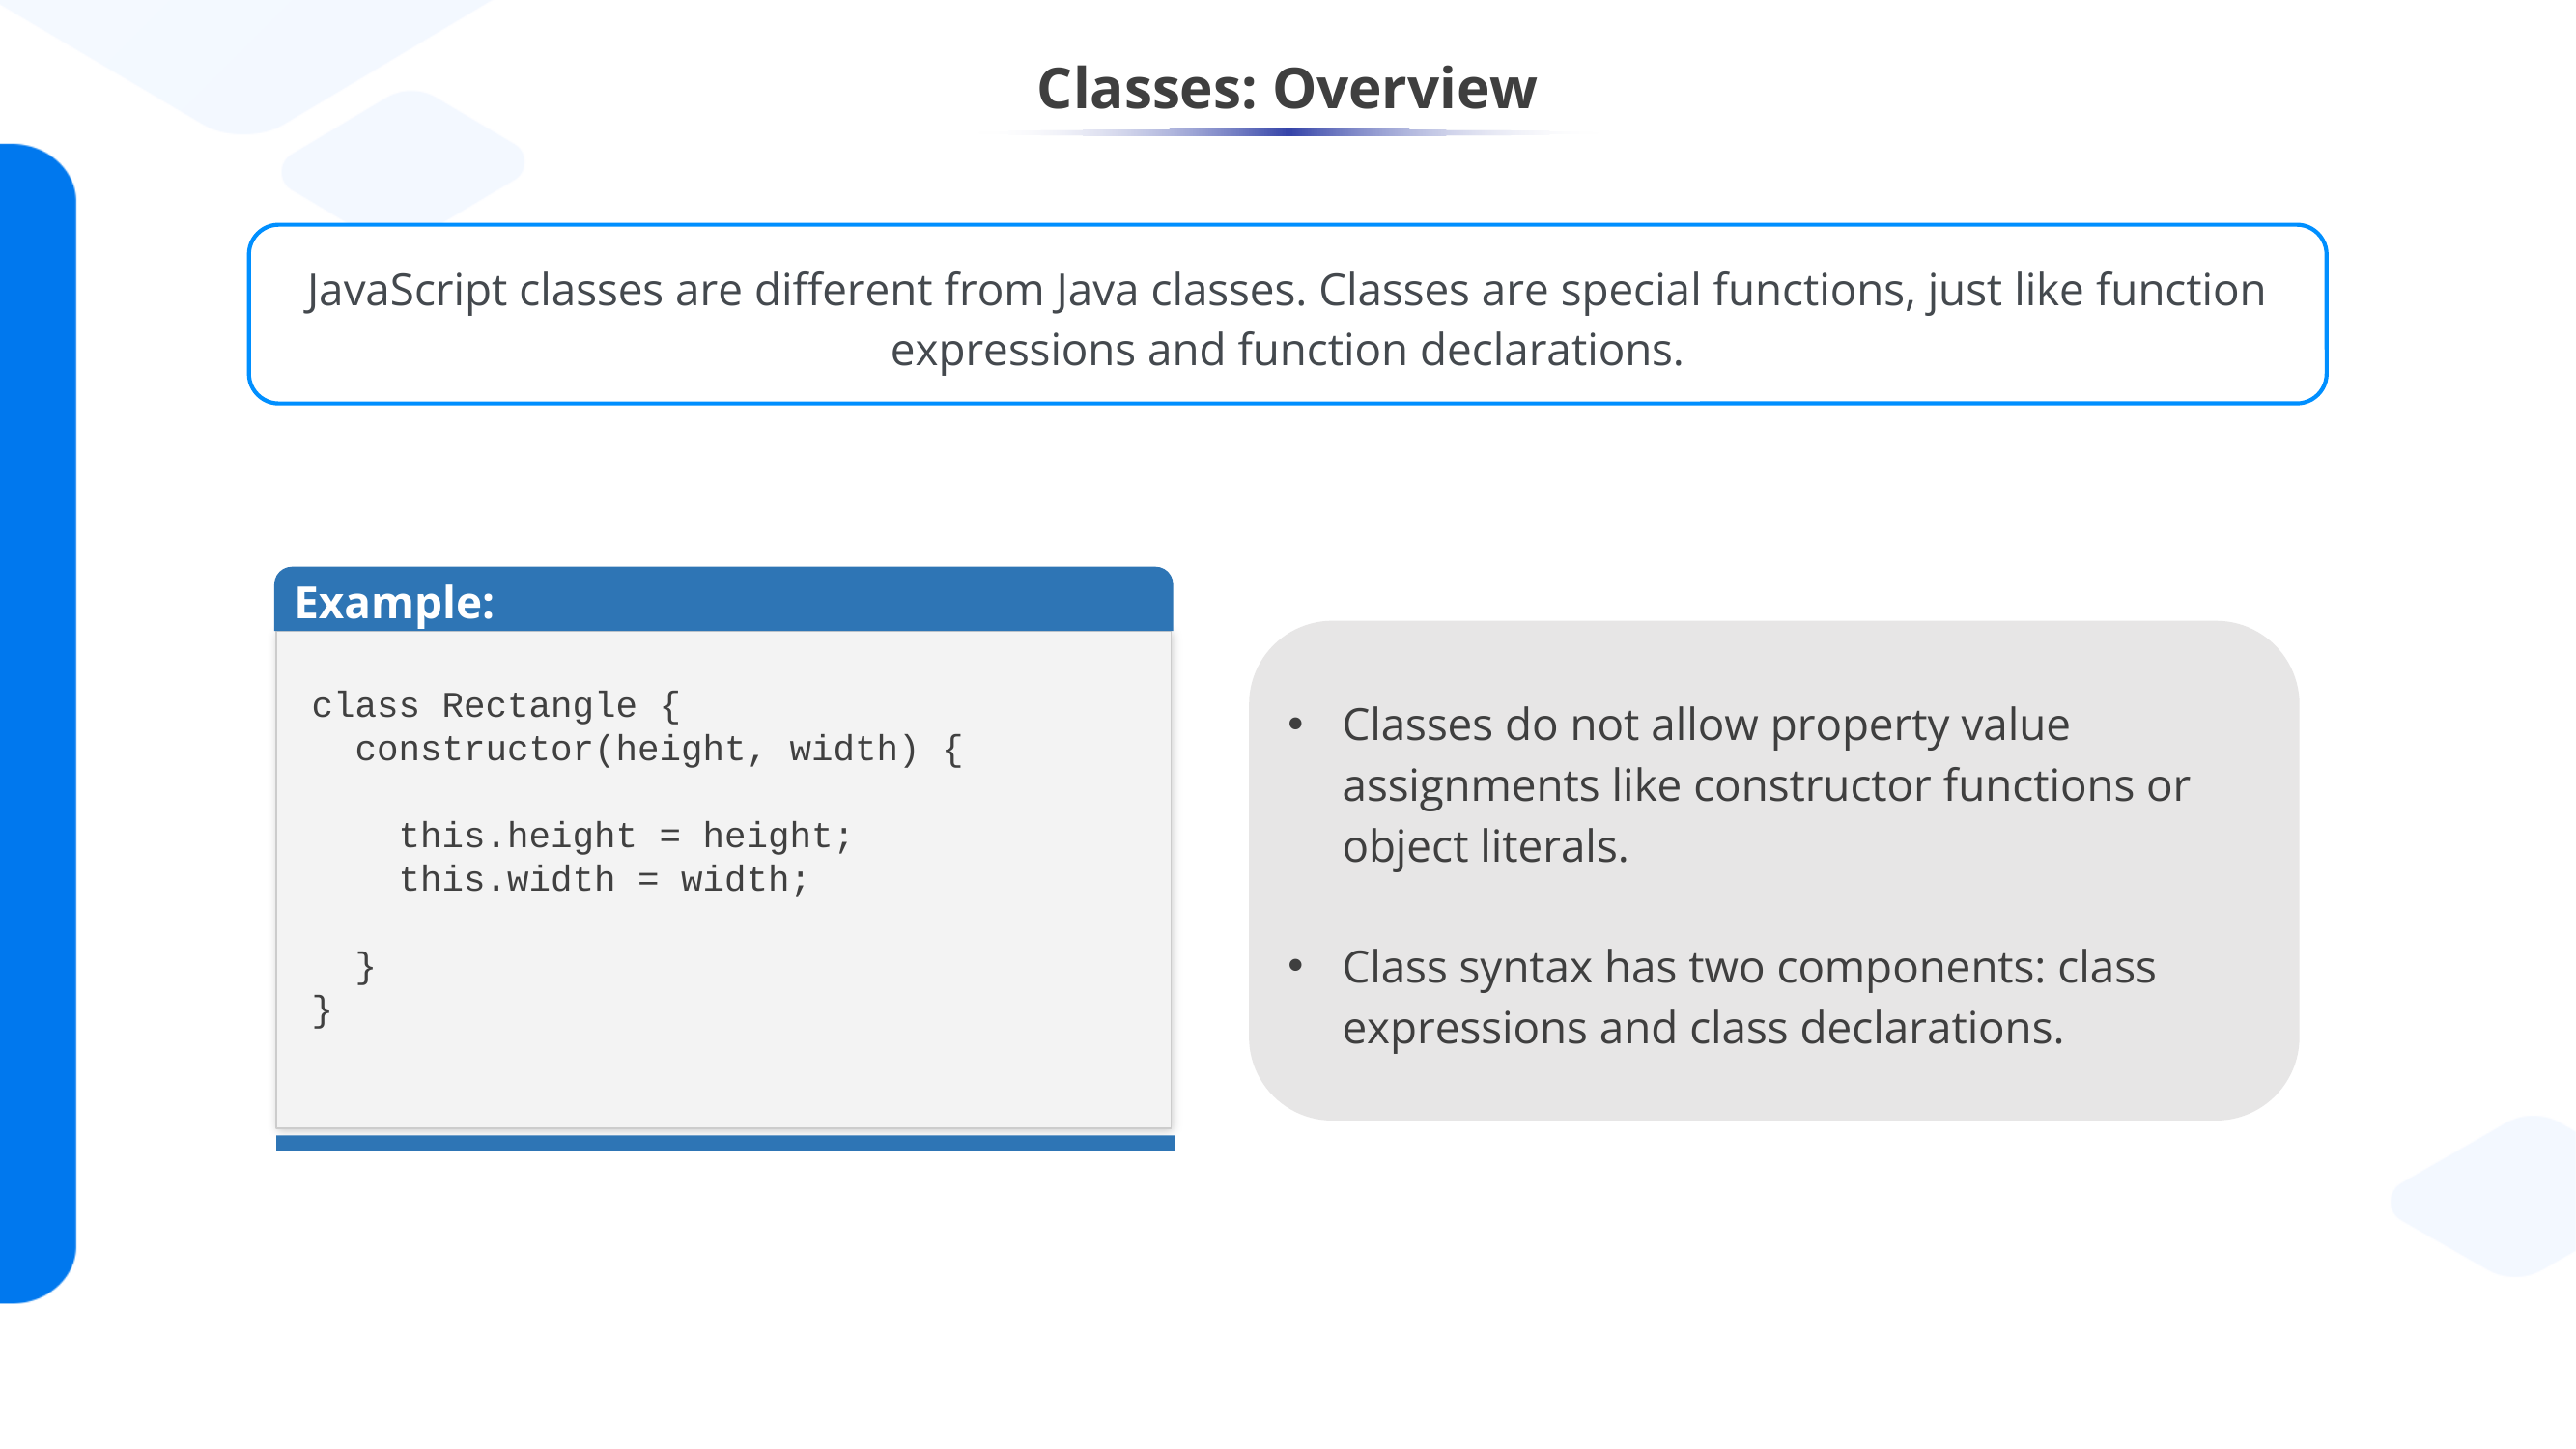

# Classes: Overview

JavaScript classes are different from Java classes. Classes are special functions, just like function expressions and function declarations.
Example:

class Rectangle {
  constructor(height, width) {

    this.height = height;
    this.width = width;

  }
}
Classes do not allow property value assignments like constructor functions or object literals.

Class syntax has two components: class expressions and class declarations.